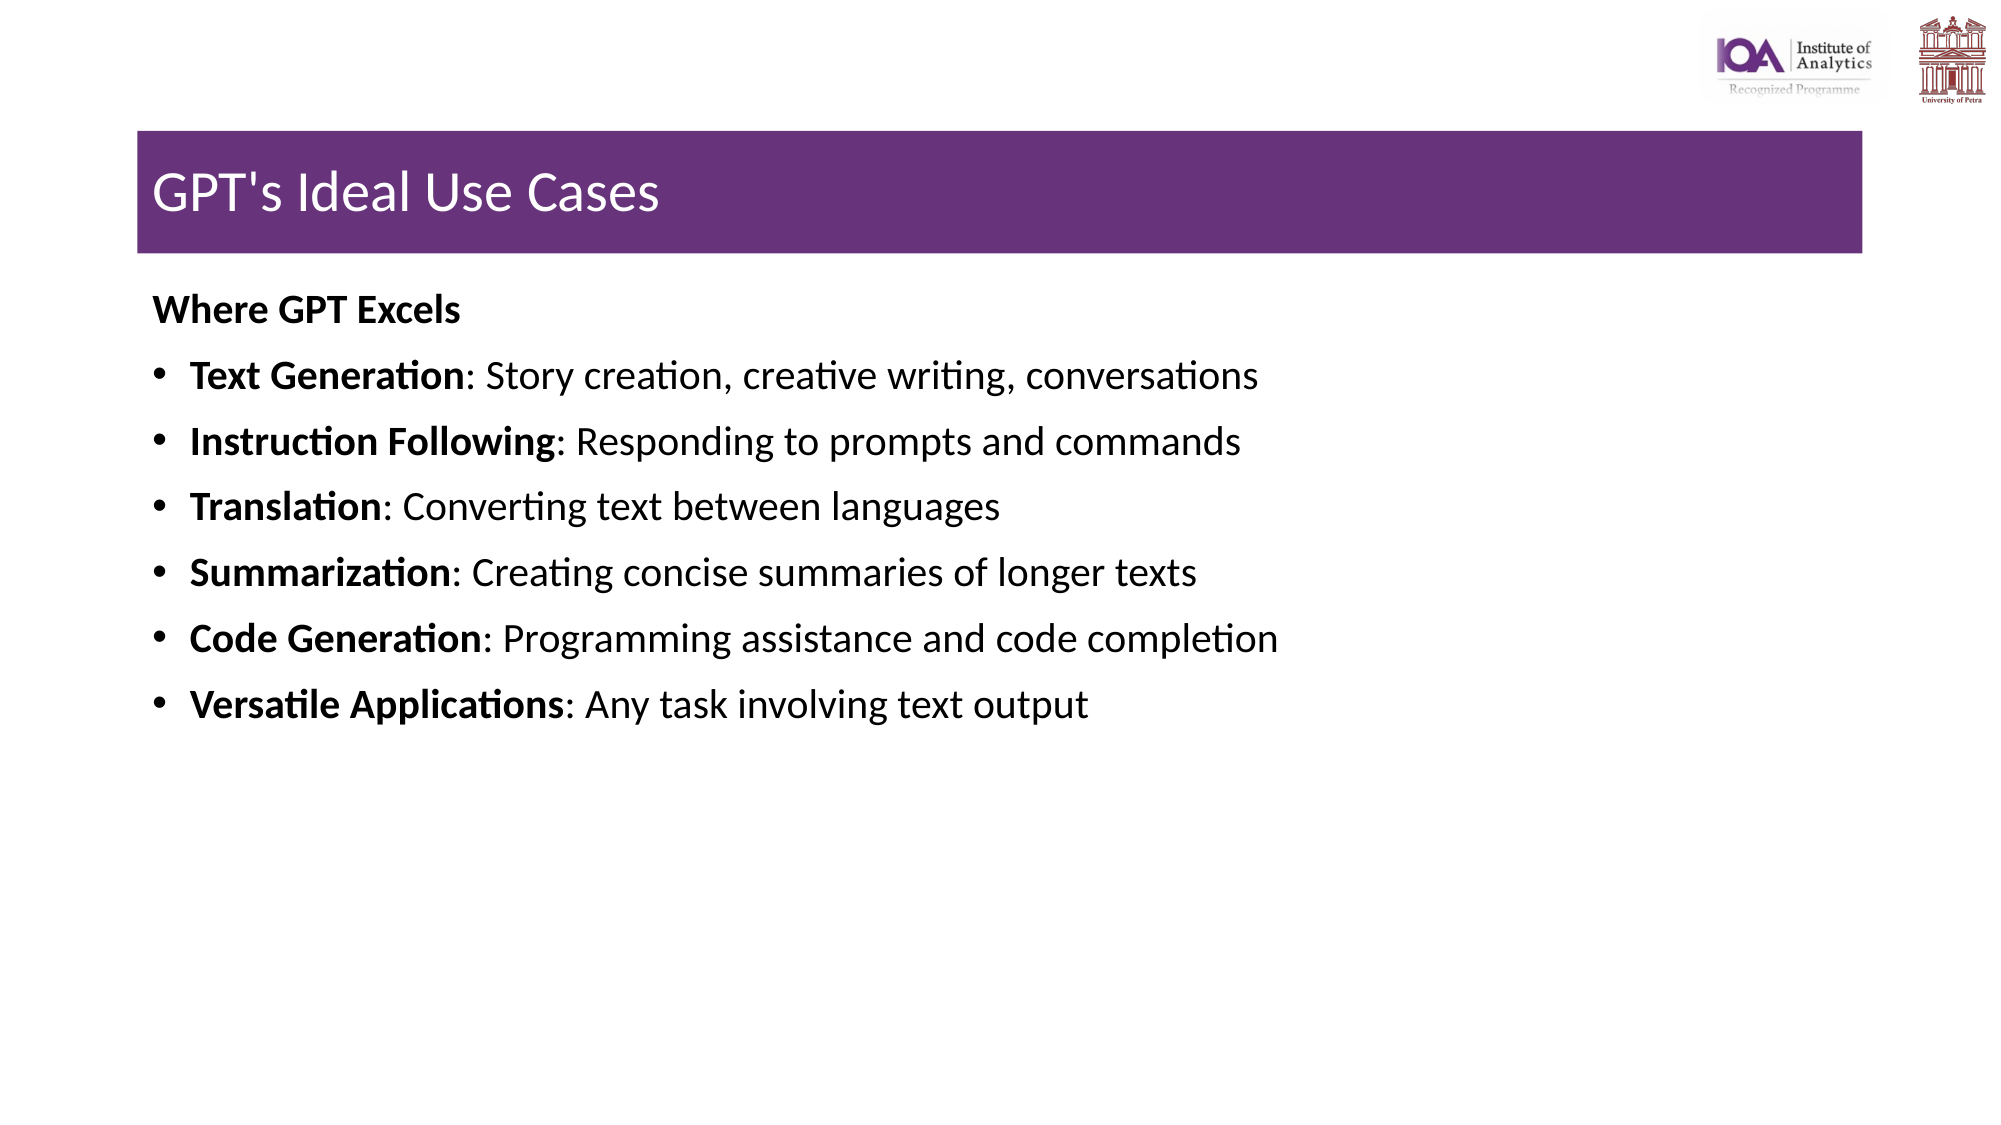

# GPT's Ideal Use Cases
Where GPT Excels
Text Generation: Story creation, creative writing, conversations
Instruction Following: Responding to prompts and commands
Translation: Converting text between languages
Summarization: Creating concise summaries of longer texts
Code Generation: Programming assistance and code completion
Versatile Applications: Any task involving text output